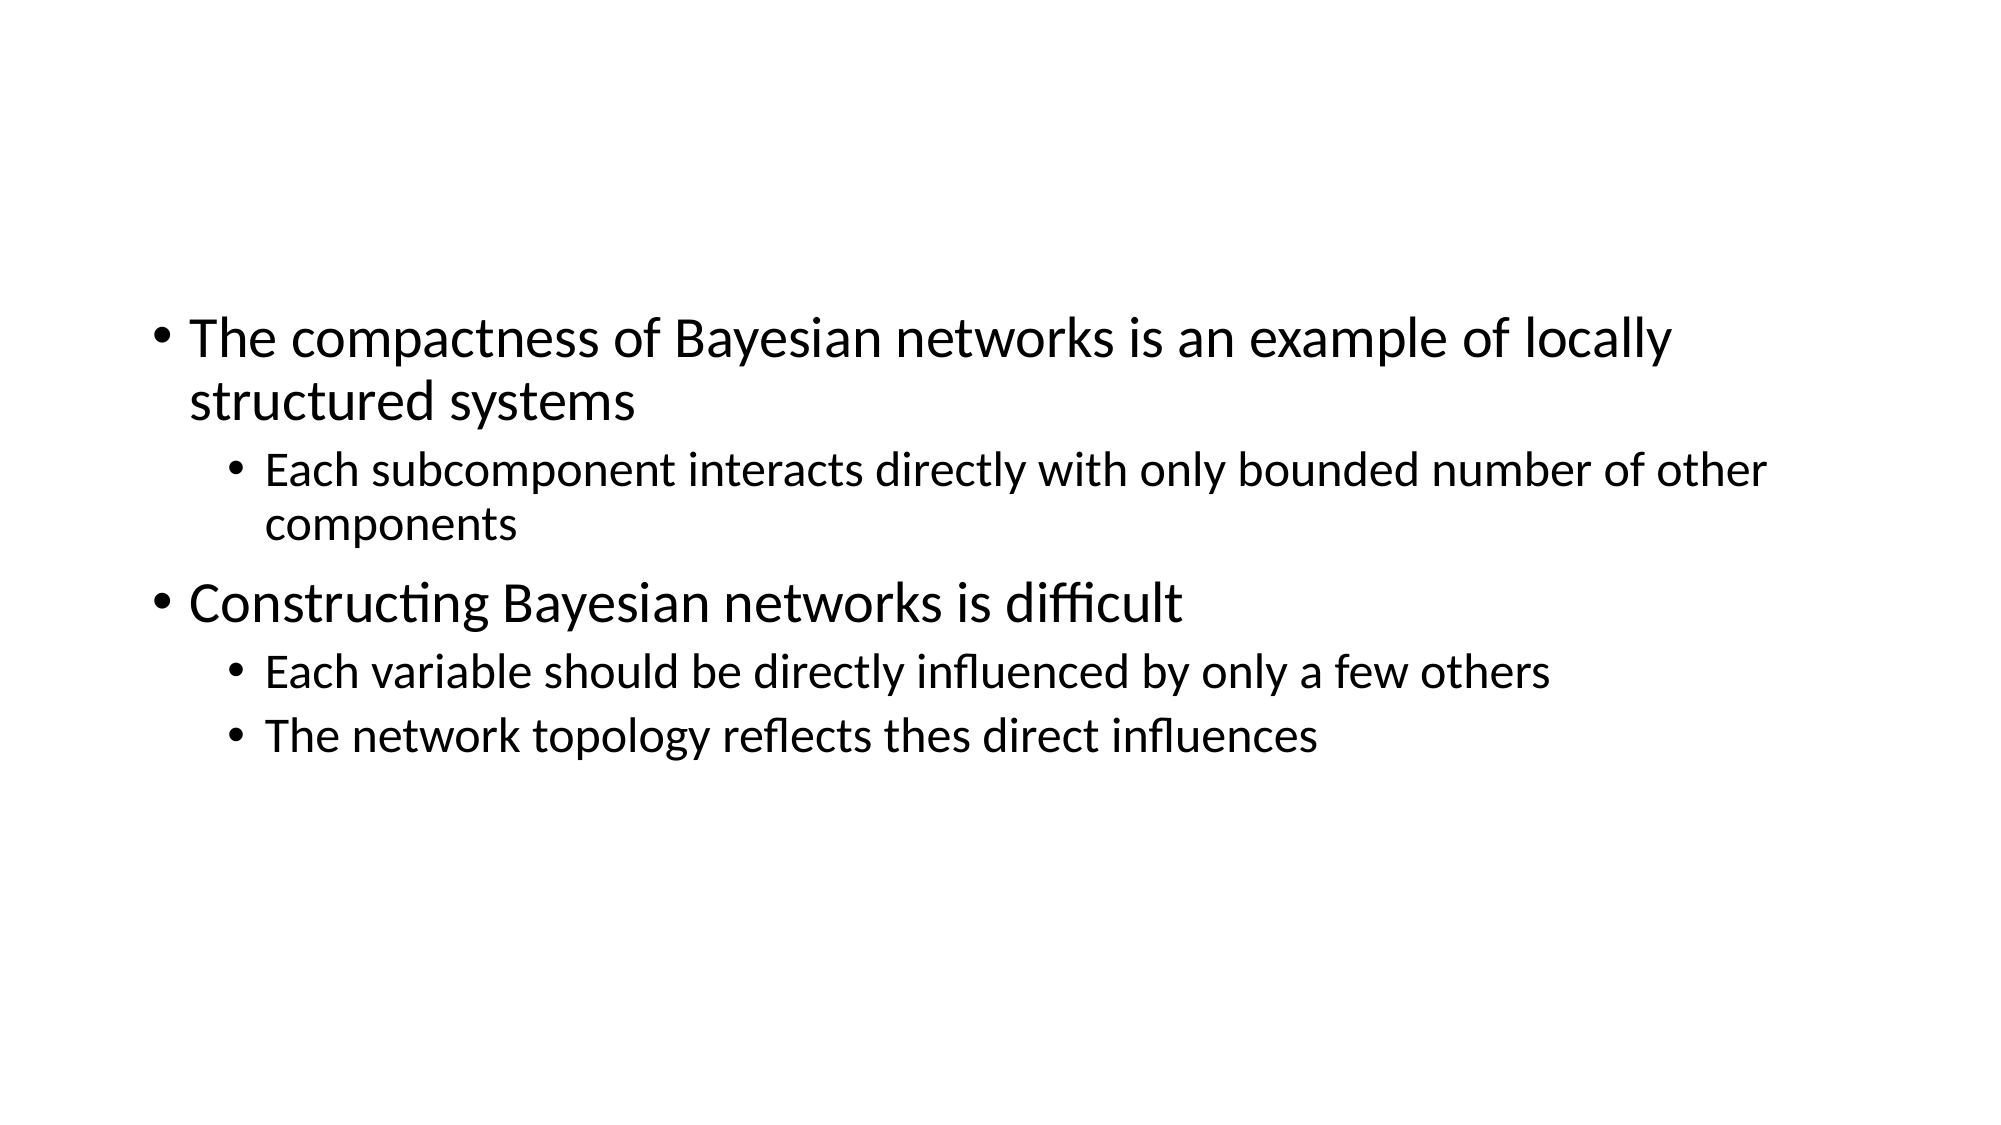

#
The compactness of Bayesian networks is an example of locally structured systems
Each subcomponent interacts directly with only bounded number of other components
Constructing Bayesian networks is difficult
Each variable should be directly influenced by only a few others
The network topology reflects thes direct influences